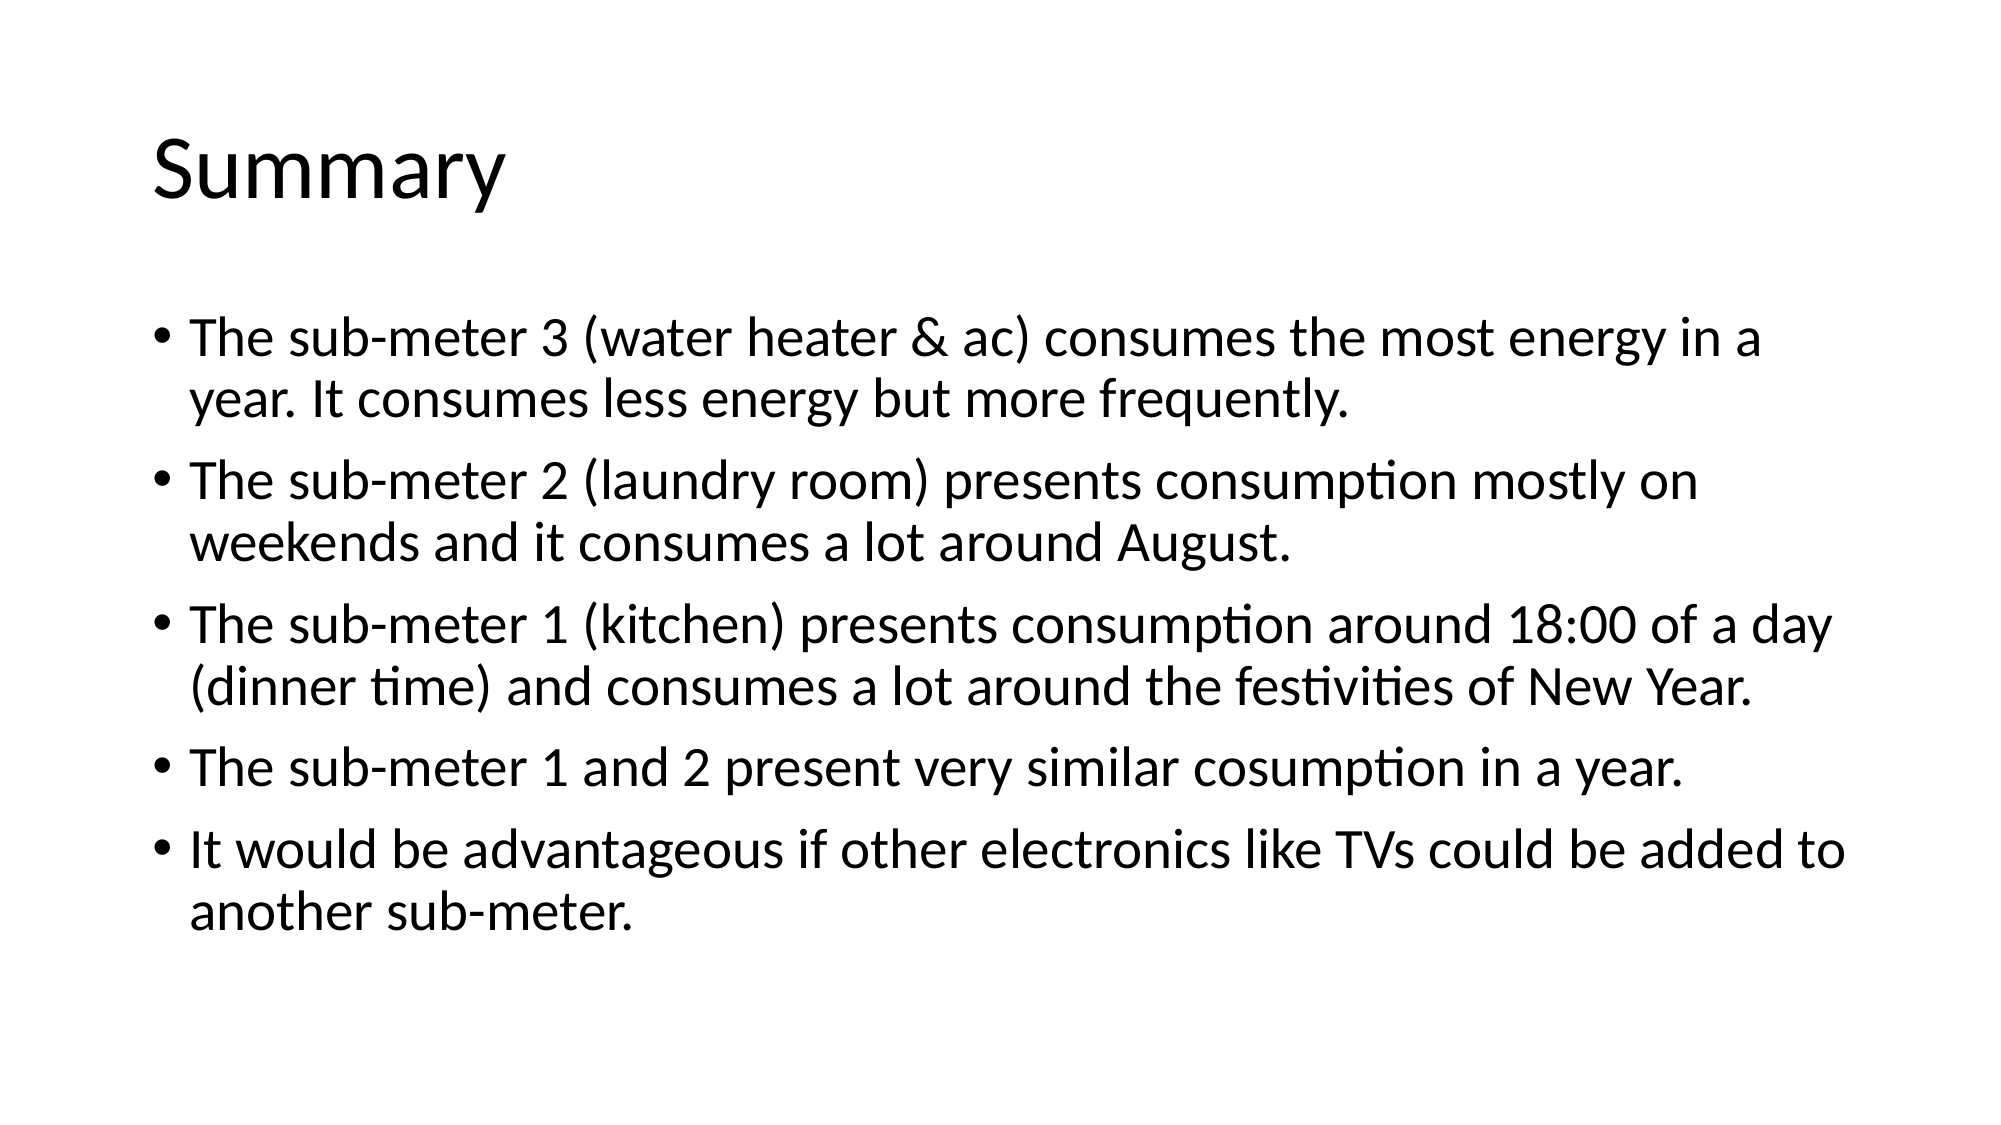

# Summary
The sub-meter 3 (water heater & ac) consumes the most energy in a year. It consumes less energy but more frequently.
The sub-meter 2 (laundry room) presents consumption mostly on weekends and it consumes a lot around August.
The sub-meter 1 (kitchen) presents consumption around 18:00 of a day (dinner time) and consumes a lot around the festivities of New Year.
The sub-meter 1 and 2 present very similar cosumption in a year.
It would be advantageous if other electronics like TVs could be added to another sub-meter.